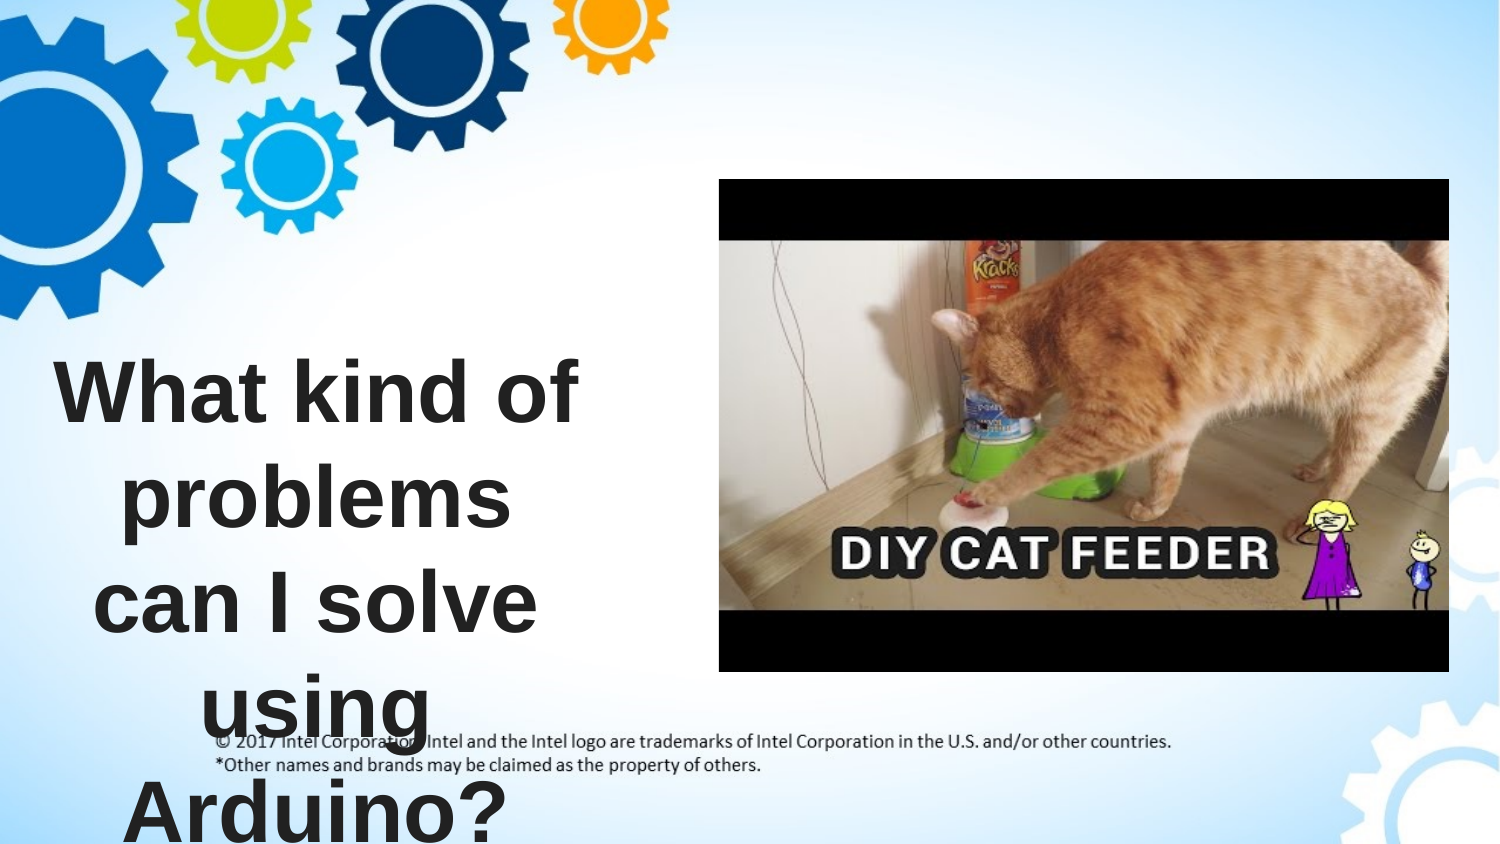

# What kind of problems can I solve using Arduino?